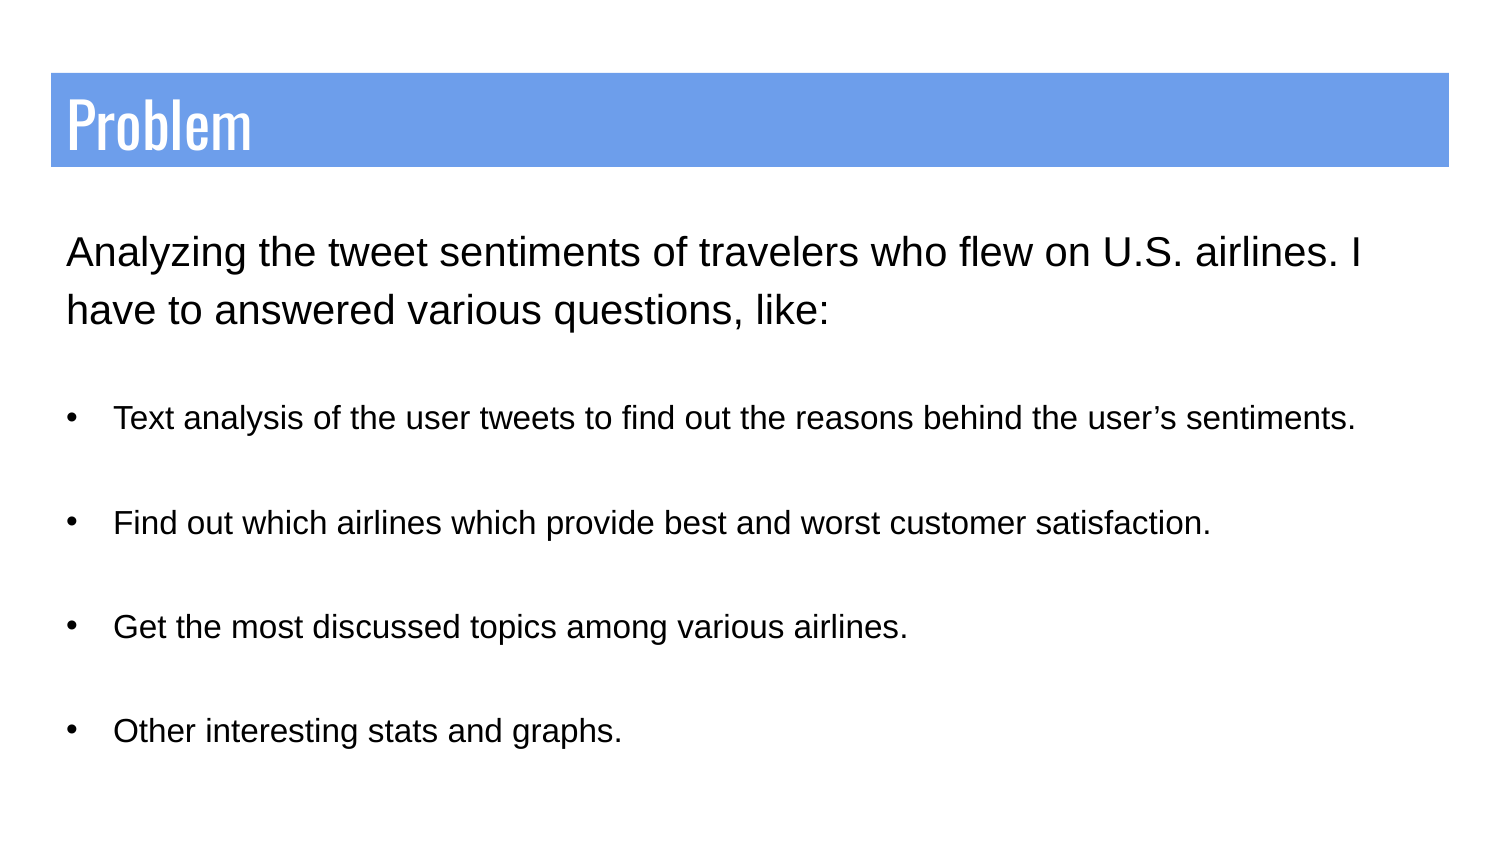

# Problem
Analyzing the tweet sentiments of travelers who flew on U.S. airlines. I have to answered various questions, like:
Text analysis of the user tweets to find out the reasons behind the user’s sentiments.
Find out which airlines which provide best and worst customer satisfaction.
Get the most discussed topics among various airlines.
Other interesting stats and graphs.